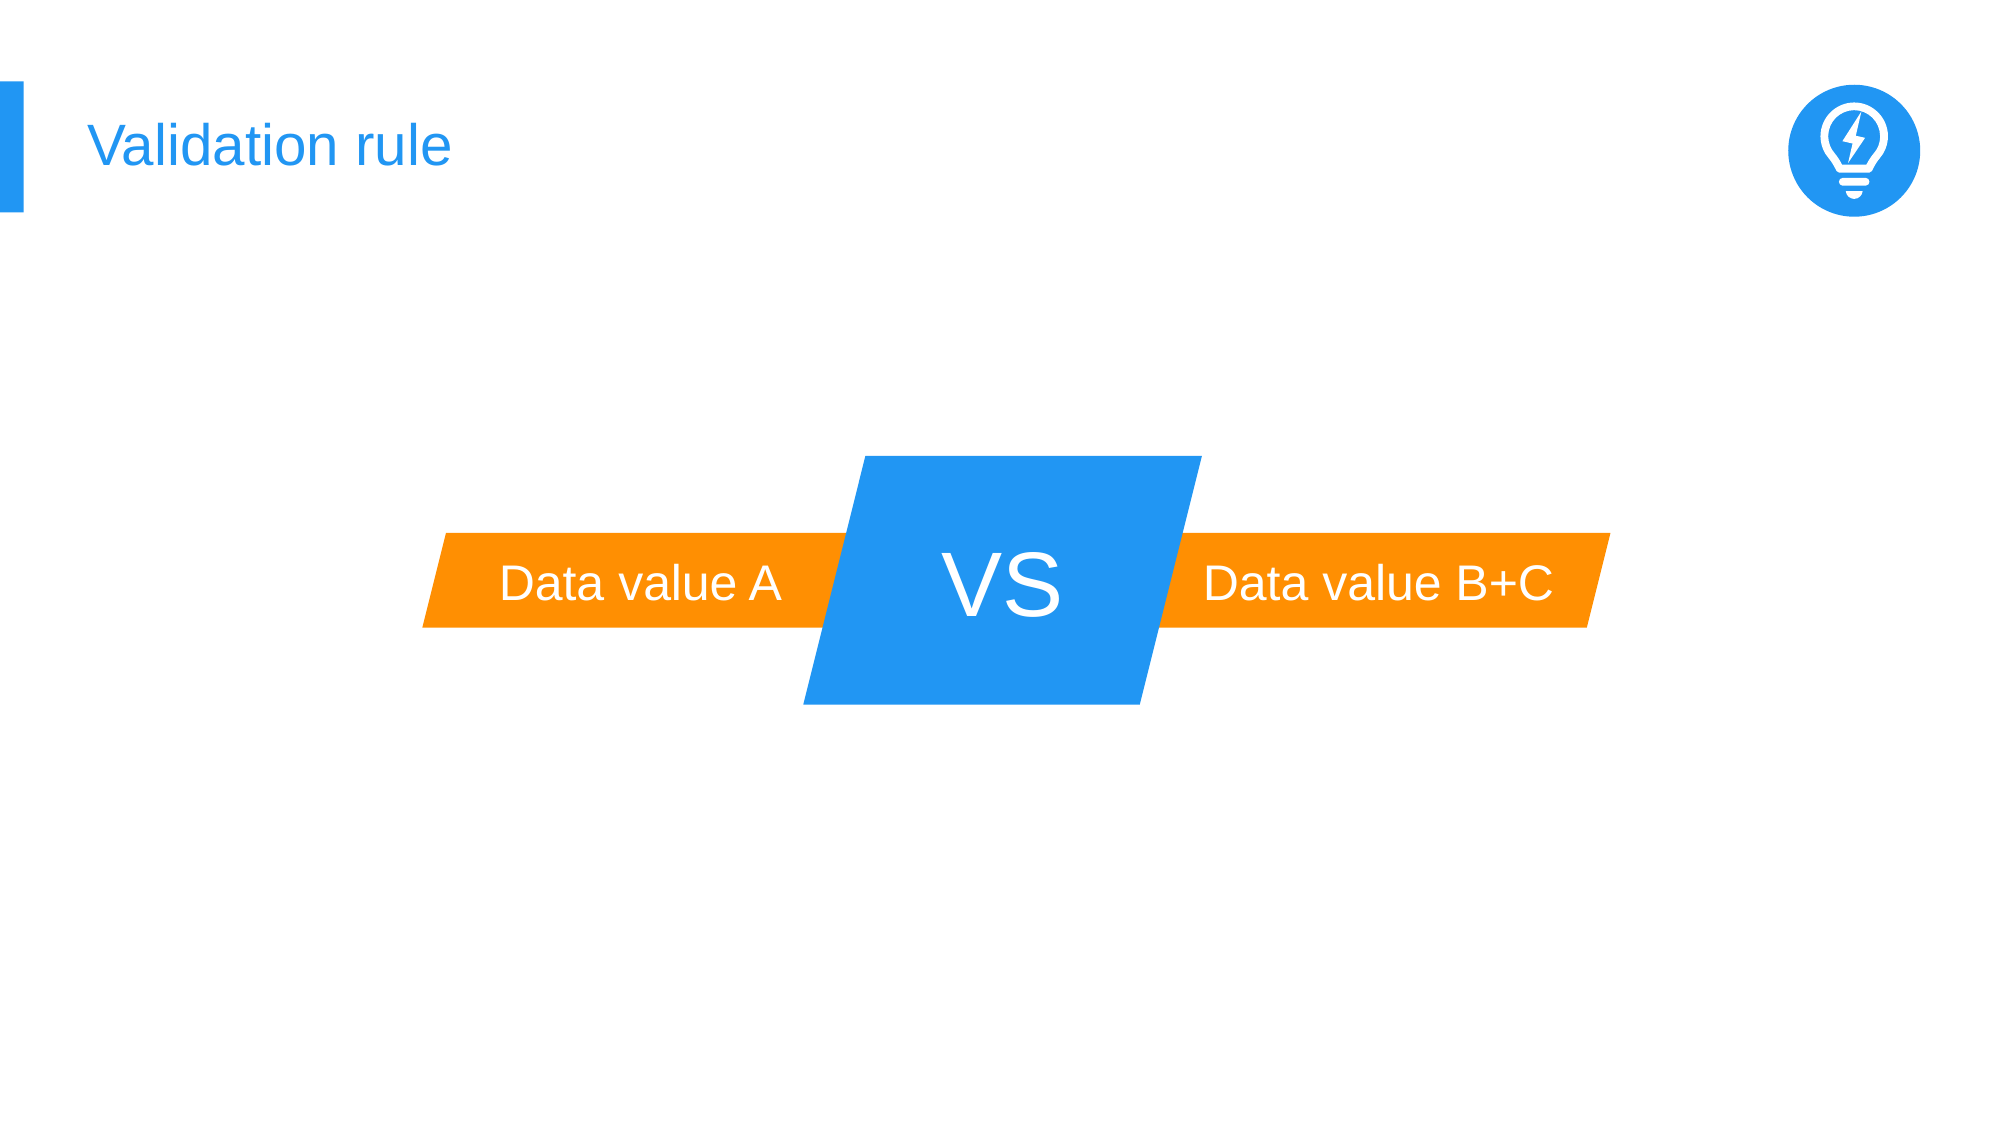

# Validation rule
VS
Data value A
Data value B+C